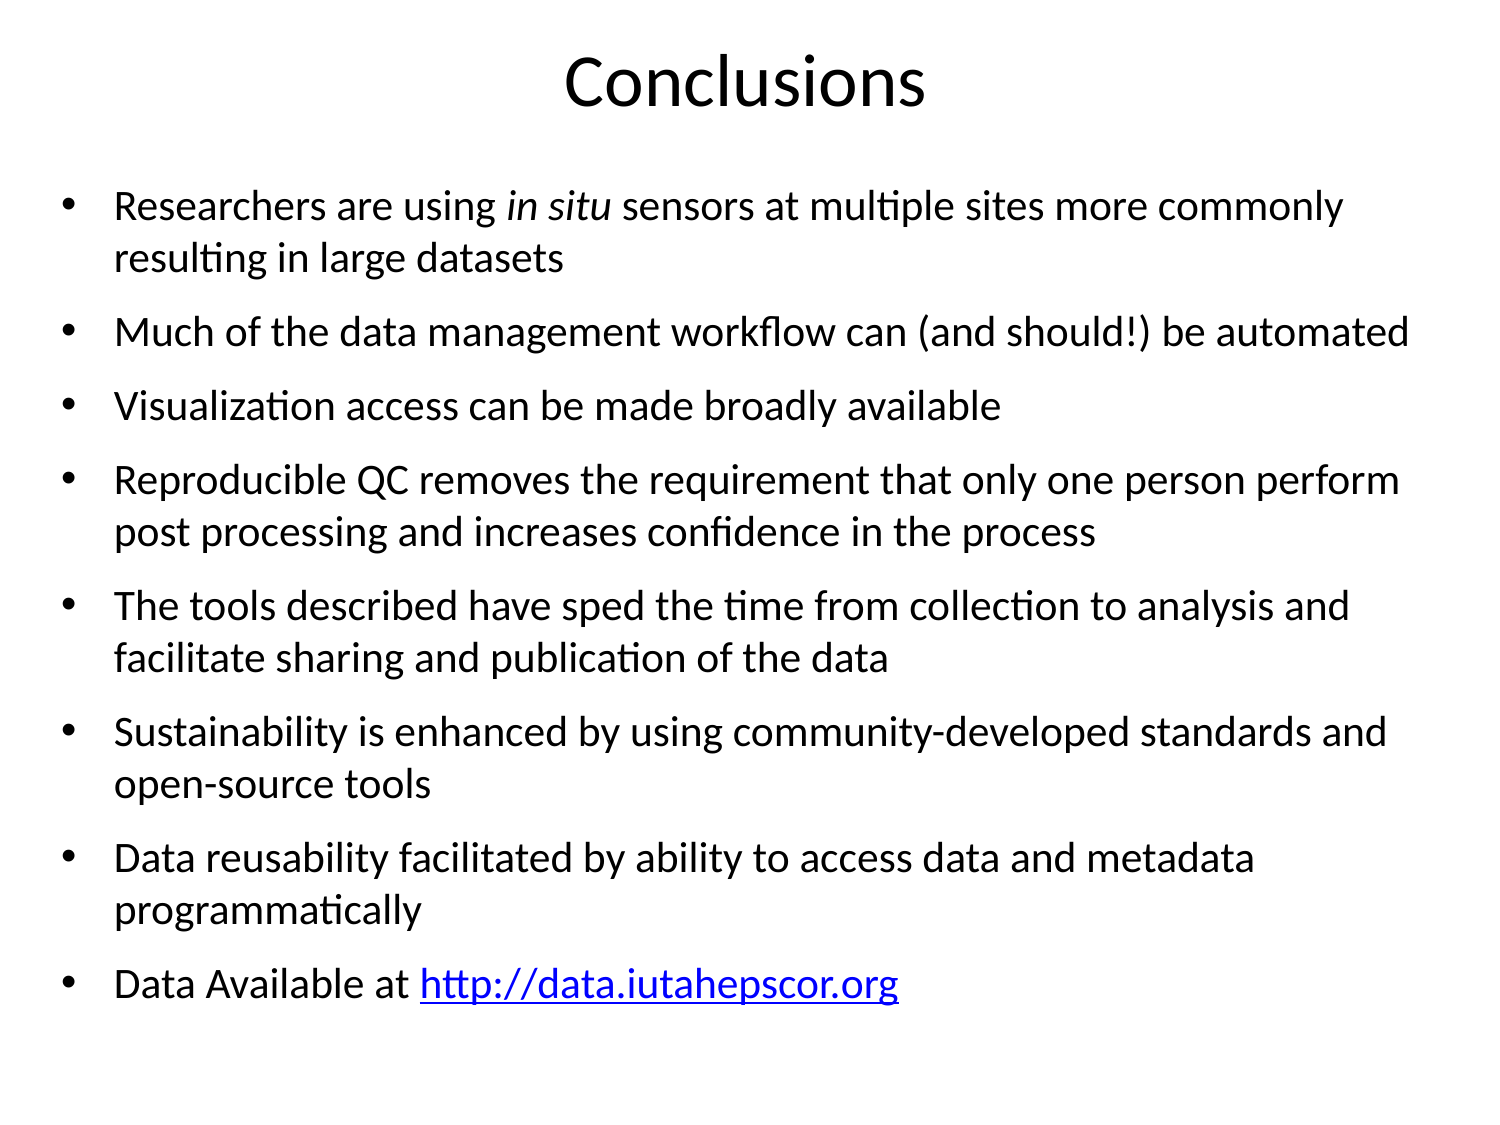

# Conclusions
Researchers are using in situ sensors at multiple sites more commonly resulting in large datasets
Much of the data management workflow can (and should!) be automated
Visualization access can be made broadly available
Reproducible QC removes the requirement that only one person perform post processing and increases confidence in the process
The tools described have sped the time from collection to analysis and facilitate sharing and publication of the data
Sustainability is enhanced by using community-developed standards and open-source tools
Data reusability facilitated by ability to access data and metadata programmatically
Data Available at http://data.iutahepscor.org